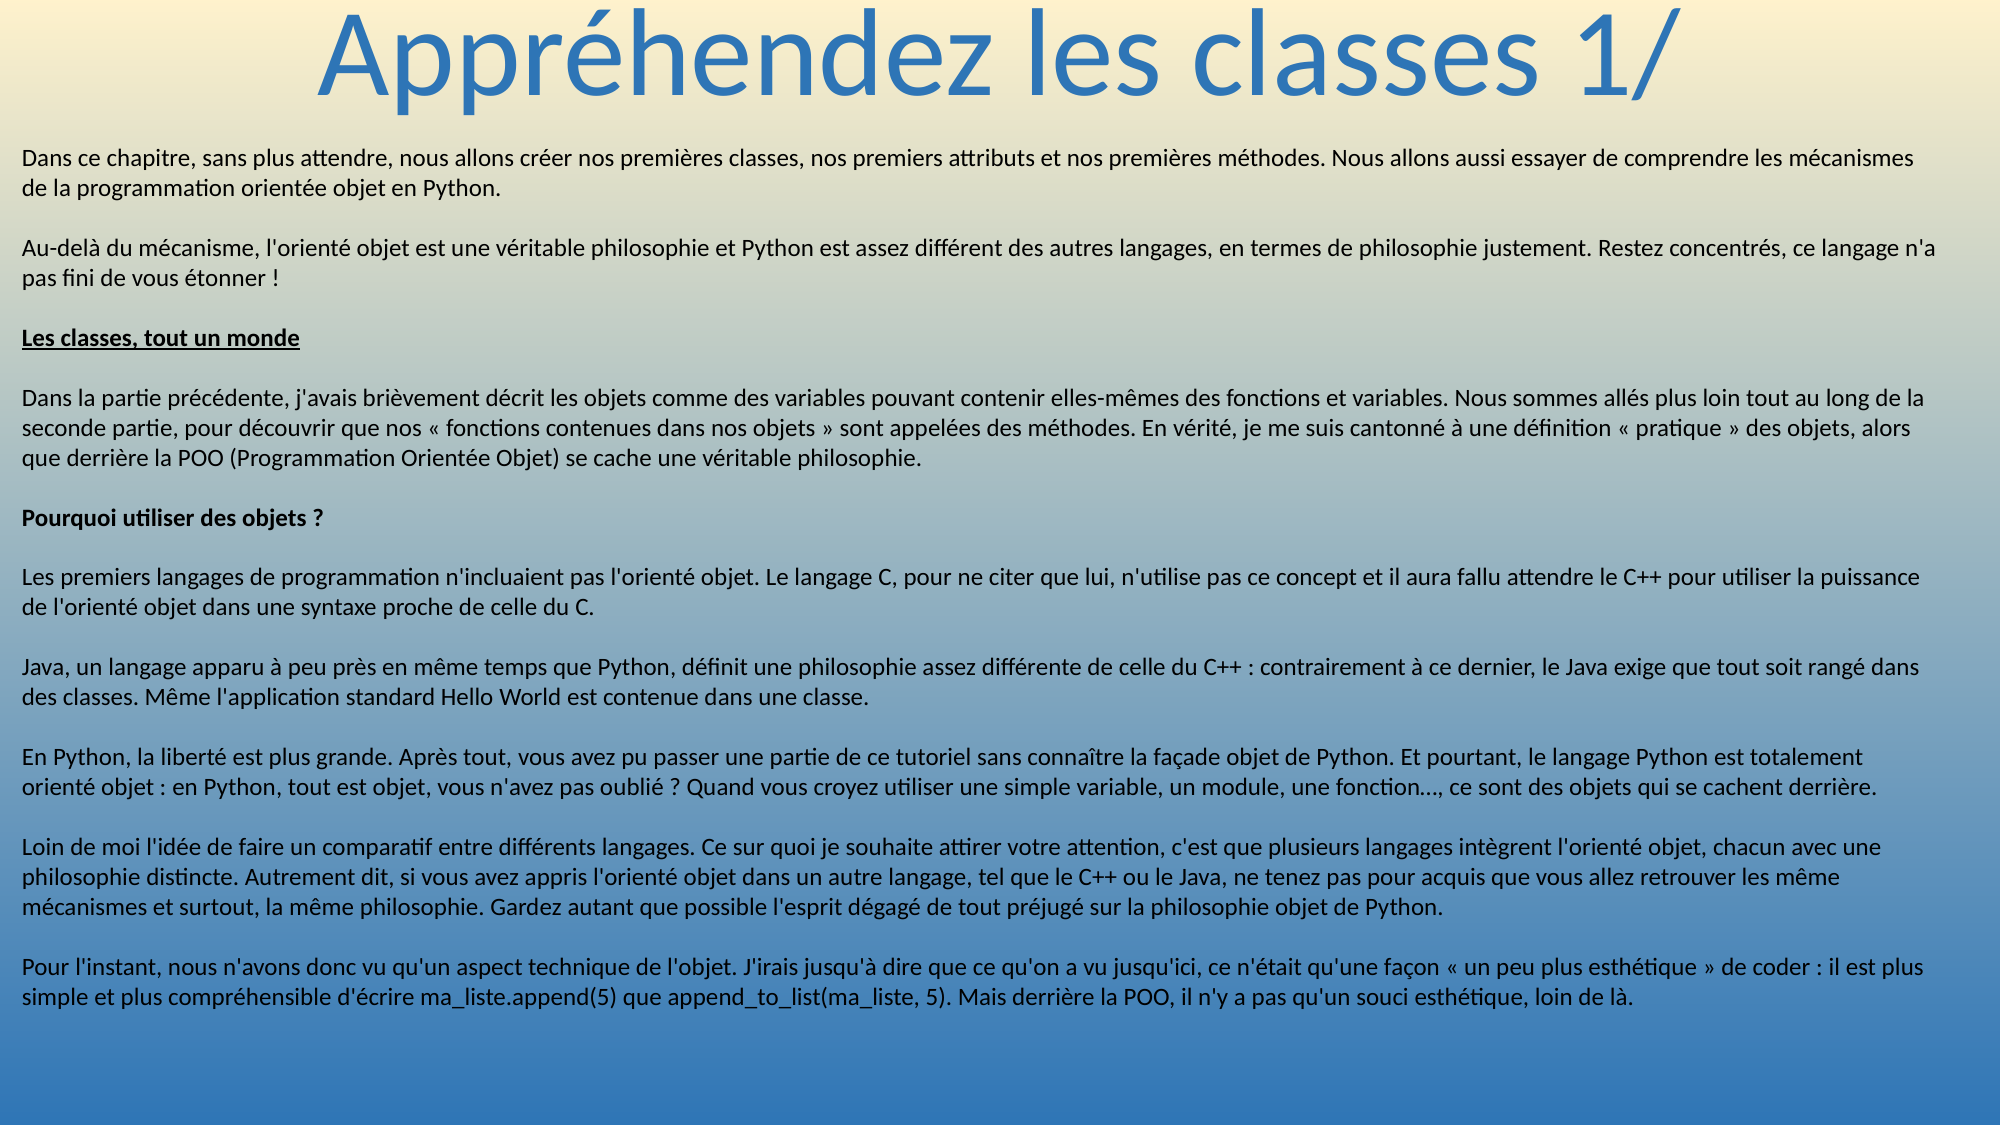

# Appréhendez les classes 1/
Dans ce chapitre, sans plus attendre, nous allons créer nos premières classes, nos premiers attributs et nos premières méthodes. Nous allons aussi essayer de comprendre les mécanismes de la programmation orientée objet en Python.

Au-delà du mécanisme, l'orienté objet est une véritable philosophie et Python est assez différent des autres langages, en termes de philosophie justement. Restez concentrés, ce langage n'a pas fini de vous étonner !

Les classes, tout un monde

Dans la partie précédente, j'avais brièvement décrit les objets comme des variables pouvant contenir elles-mêmes des fonctions et variables. Nous sommes allés plus loin tout au long de la seconde partie, pour découvrir que nos « fonctions contenues dans nos objets » sont appelées des méthodes. En vérité, je me suis cantonné à une définition « pratique » des objets, alors que derrière la POO (Programmation Orientée Objet) se cache une véritable philosophie.

Pourquoi utiliser des objets ?

Les premiers langages de programmation n'incluaient pas l'orienté objet. Le langage C, pour ne citer que lui, n'utilise pas ce concept et il aura fallu attendre le C++ pour utiliser la puissance de l'orienté objet dans une syntaxe proche de celle du C.

Java, un langage apparu à peu près en même temps que Python, définit une philosophie assez différente de celle du C++ : contrairement à ce dernier, le Java exige que tout soit rangé dans des classes. Même l'application standard Hello World est contenue dans une classe.

En Python, la liberté est plus grande. Après tout, vous avez pu passer une partie de ce tutoriel sans connaître la façade objet de Python. Et pourtant, le langage Python est totalement orienté objet : en Python, tout est objet, vous n'avez pas oublié ? Quand vous croyez utiliser une simple variable, un module, une fonction…, ce sont des objets qui se cachent derrière.

Loin de moi l'idée de faire un comparatif entre différents langages. Ce sur quoi je souhaite attirer votre attention, c'est que plusieurs langages intègrent l'orienté objet, chacun avec une philosophie distincte. Autrement dit, si vous avez appris l'orienté objet dans un autre langage, tel que le C++ ou le Java, ne tenez pas pour acquis que vous allez retrouver les même mécanismes et surtout, la même philosophie. Gardez autant que possible l'esprit dégagé de tout préjugé sur la philosophie objet de Python.

Pour l'instant, nous n'avons donc vu qu'un aspect technique de l'objet. J'irais jusqu'à dire que ce qu'on a vu jusqu'ici, ce n'était qu'une façon « un peu plus esthétique » de coder : il est plus simple et plus compréhensible d'écrire ma_liste.append(5) que append_to_list(ma_liste, 5). Mais derrière la POO, il n'y a pas qu'un souci esthétique, loin de là.